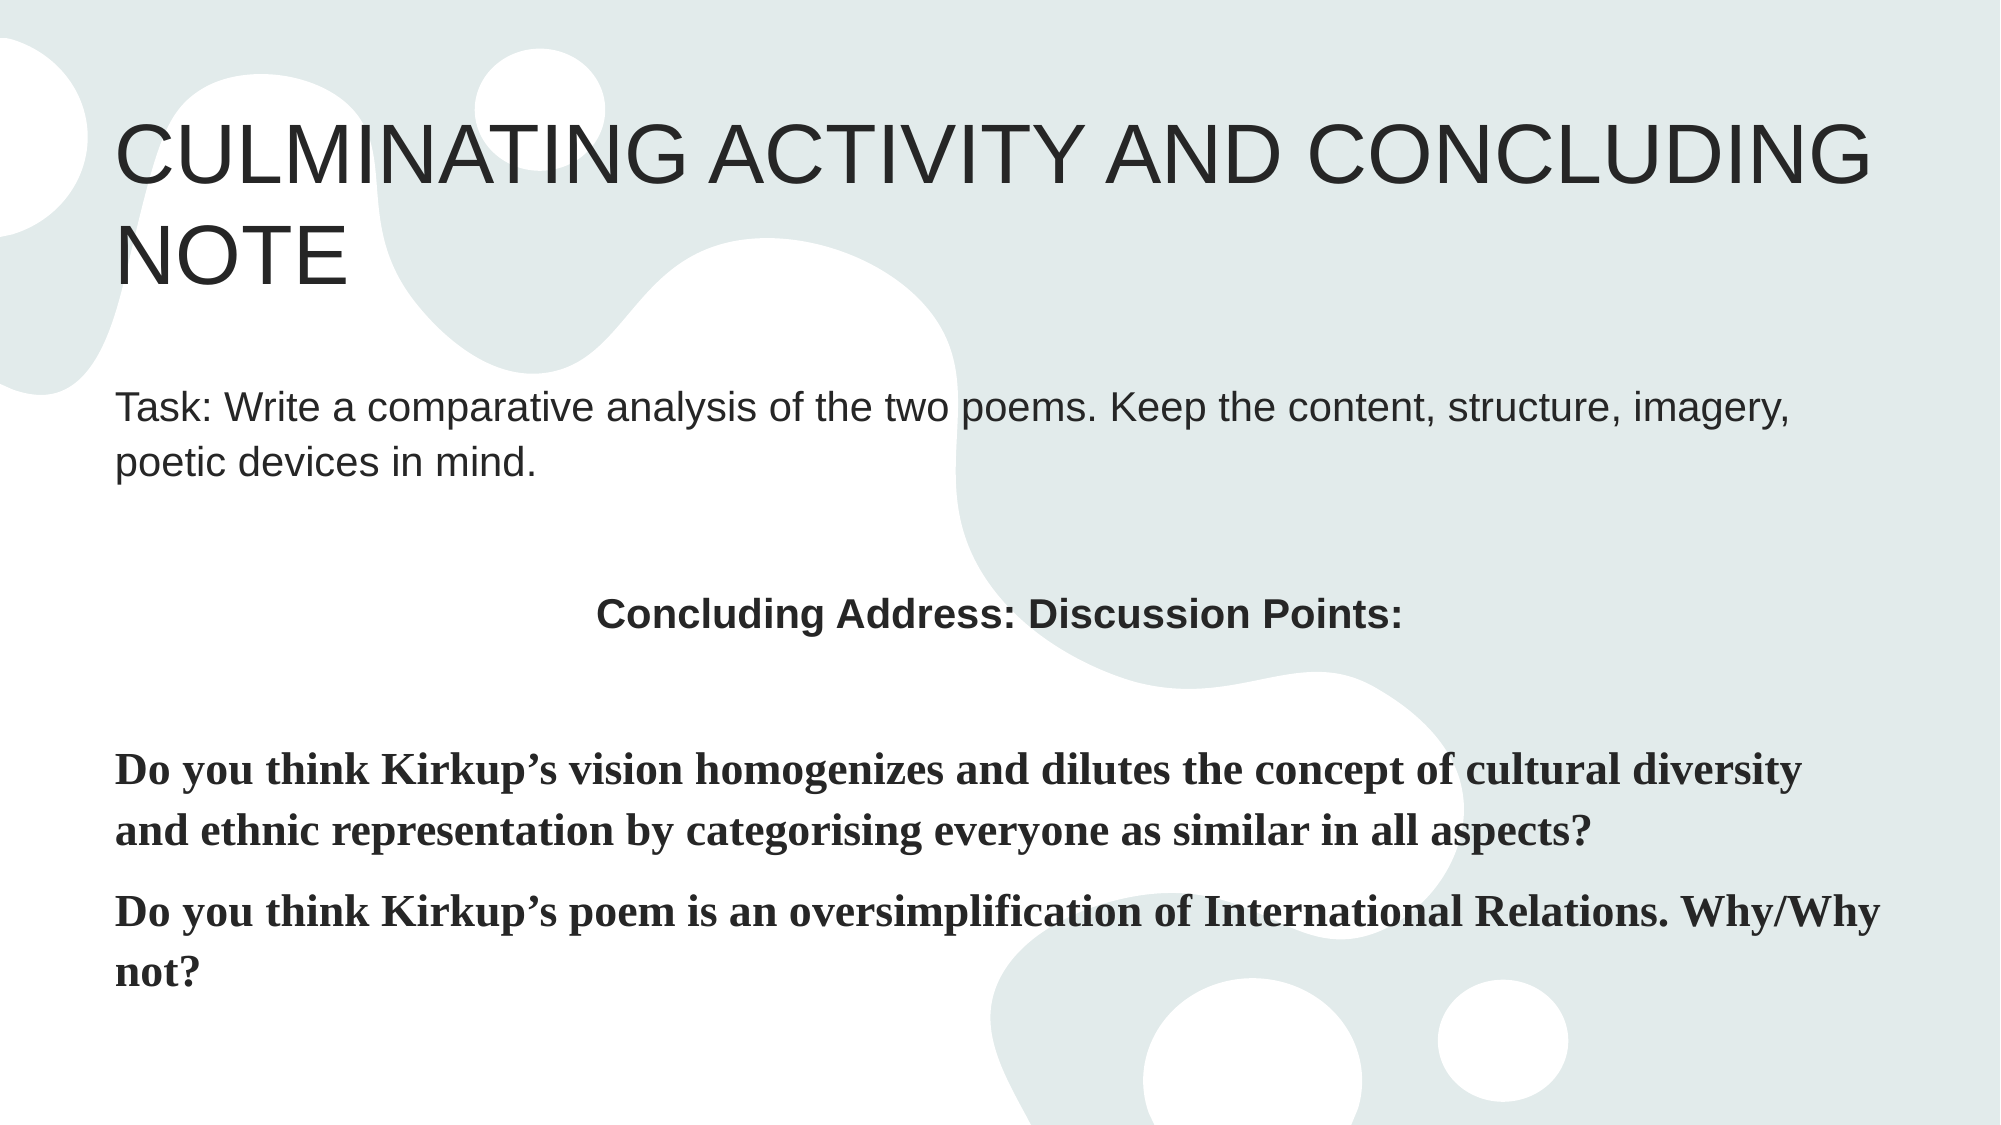

# CULMINATING ACTIVITY AND CONCLUDING NOTE
Task: Write a comparative analysis of the two poems. Keep the content, structure, imagery, poetic devices in mind.

Concluding Address: Discussion Points:

Do you think Kirkup’s vision homogenizes and dilutes the concept of cultural diversity and ethnic representation by categorising everyone as similar in all aspects?
Do you think Kirkup’s poem is an oversimplification of International Relations. Why/Why not?